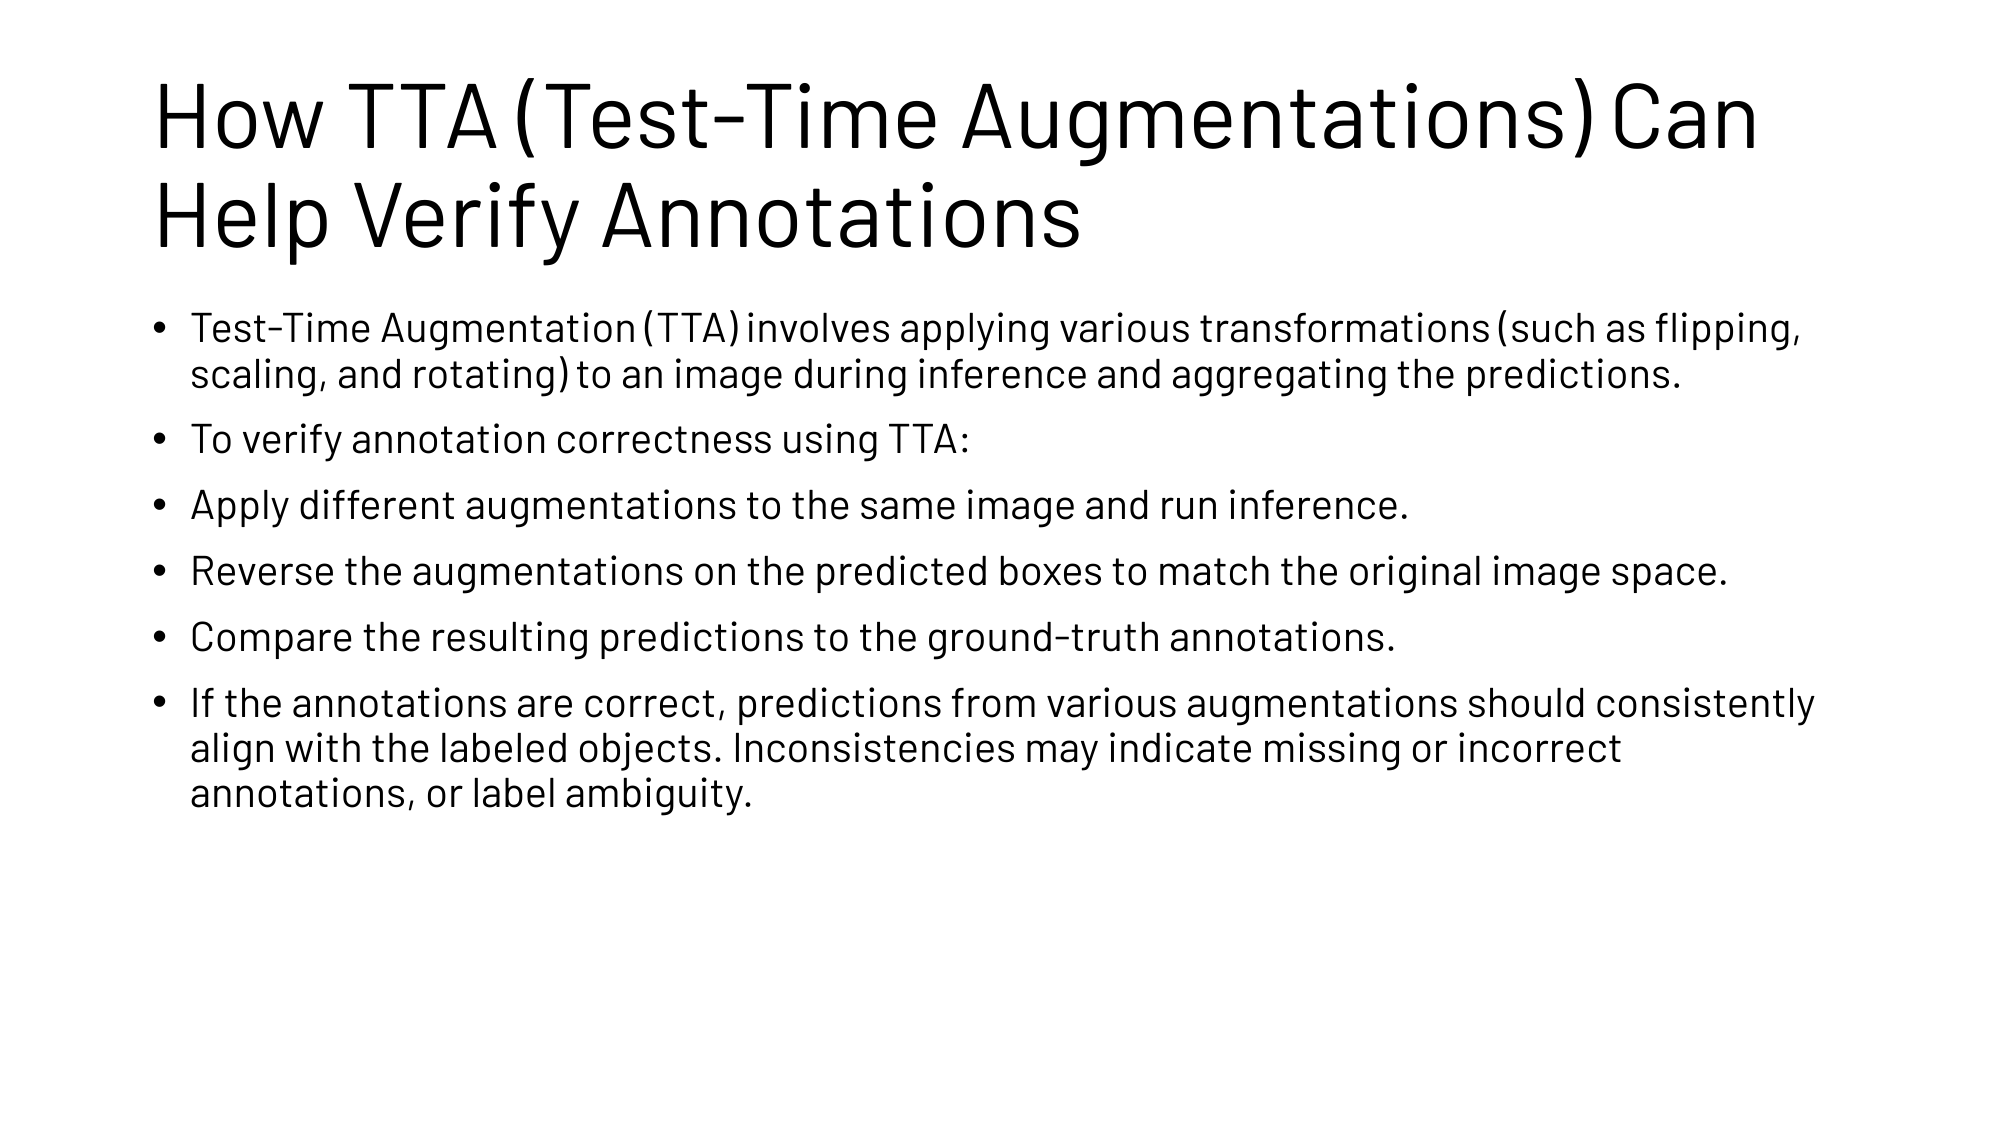

# How TTA (Test-Time Augmentations) Can Help Verify Annotations
Test-Time Augmentation (TTA) involves applying various transformations (such as flipping, scaling, and rotating) to an image during inference and aggregating the predictions.
To verify annotation correctness using TTA:
Apply different augmentations to the same image and run inference.
Reverse the augmentations on the predicted boxes to match the original image space.
Compare the resulting predictions to the ground-truth annotations.
If the annotations are correct, predictions from various augmentations should consistently align with the labeled objects. Inconsistencies may indicate missing or incorrect annotations, or label ambiguity.